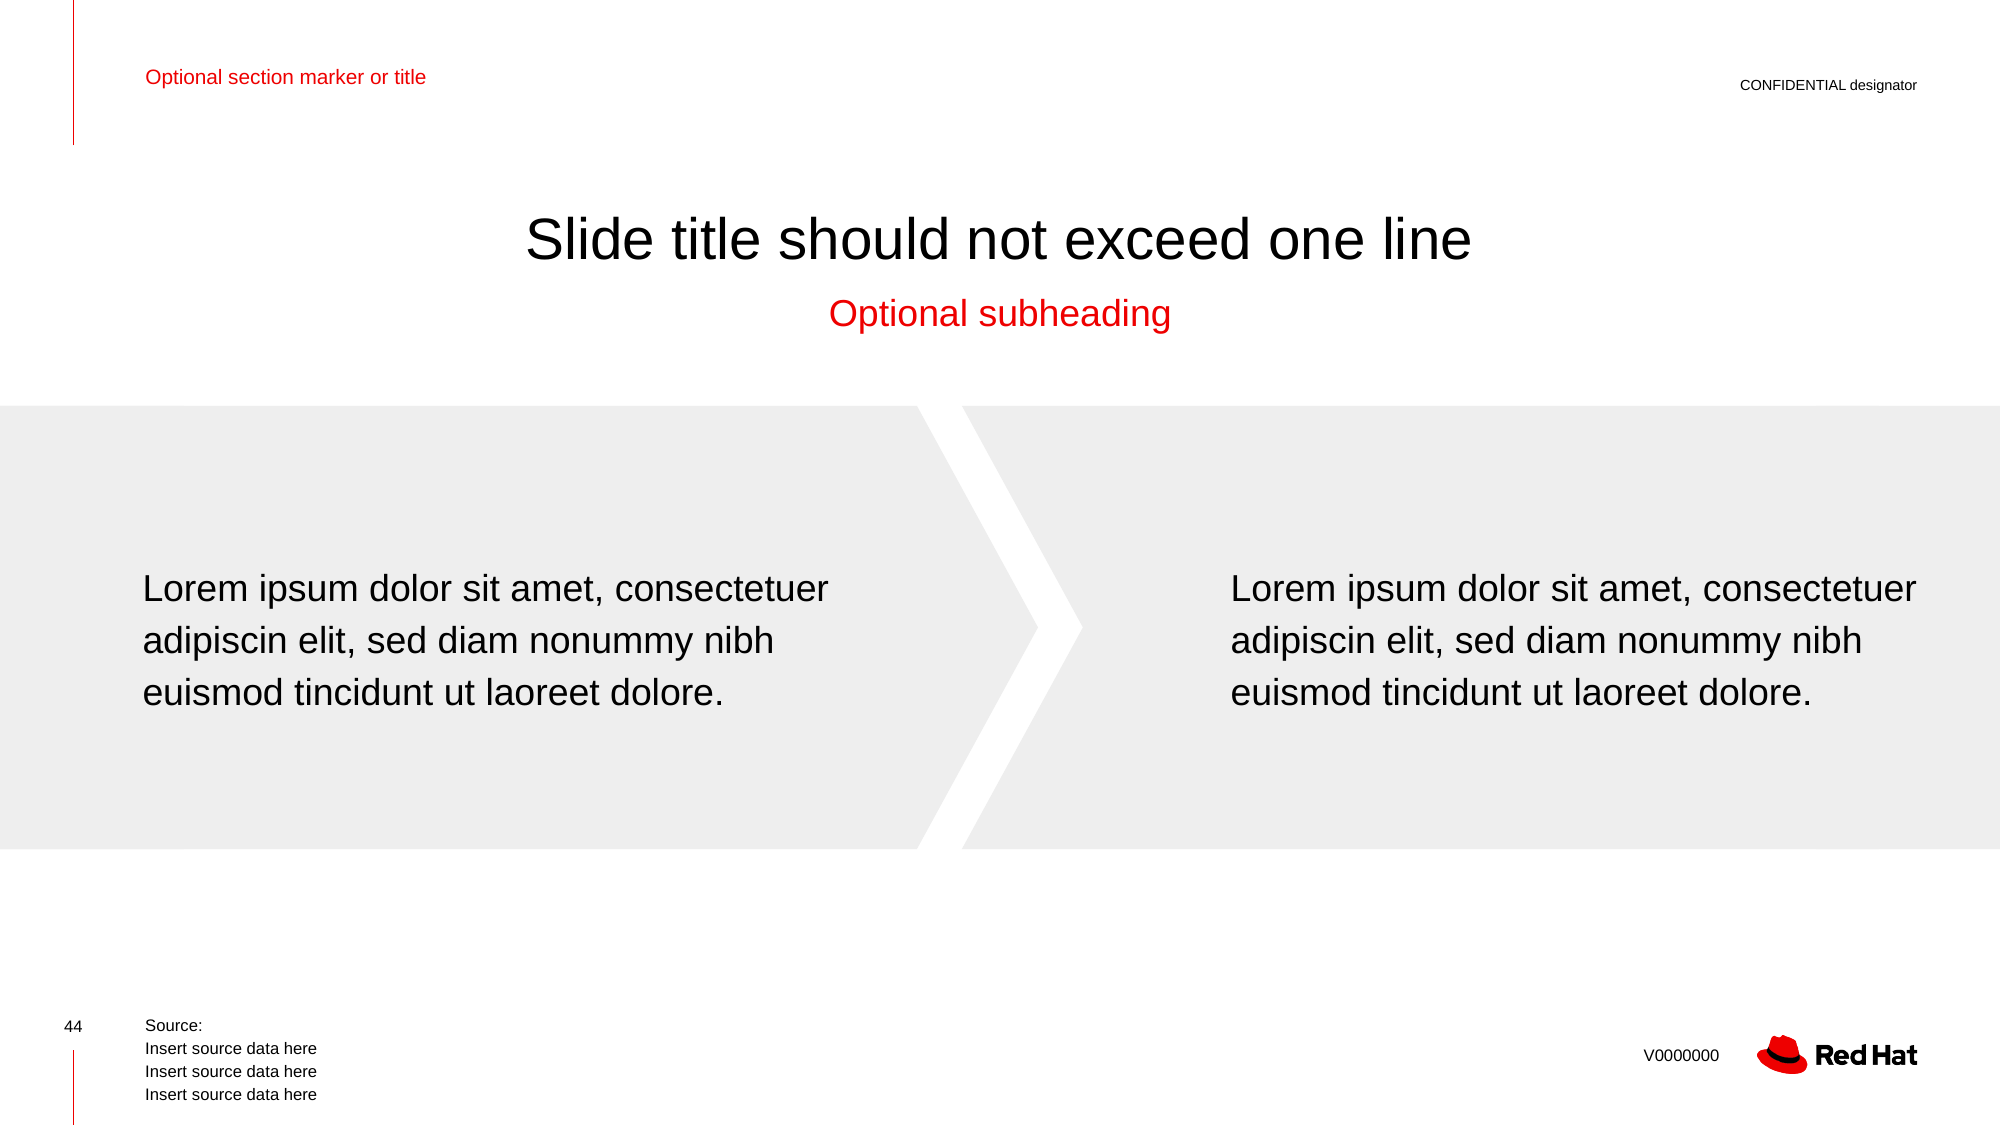

Optional section marker or title
# Slide title should not exceed one line
Optional subheading
Lorem ipsum dolor sit amet, consectetuer adipiscin elit, sed diam nonummy nibh euismod tincidunt ut laoreet dolore.
Lorem ipsum dolor sit amet, consectetuer adipiscin elit, sed diam nonummy nibh euismod tincidunt ut laoreet dolore.
Source:
Insert source data here
Insert source data here
Insert source data here
44